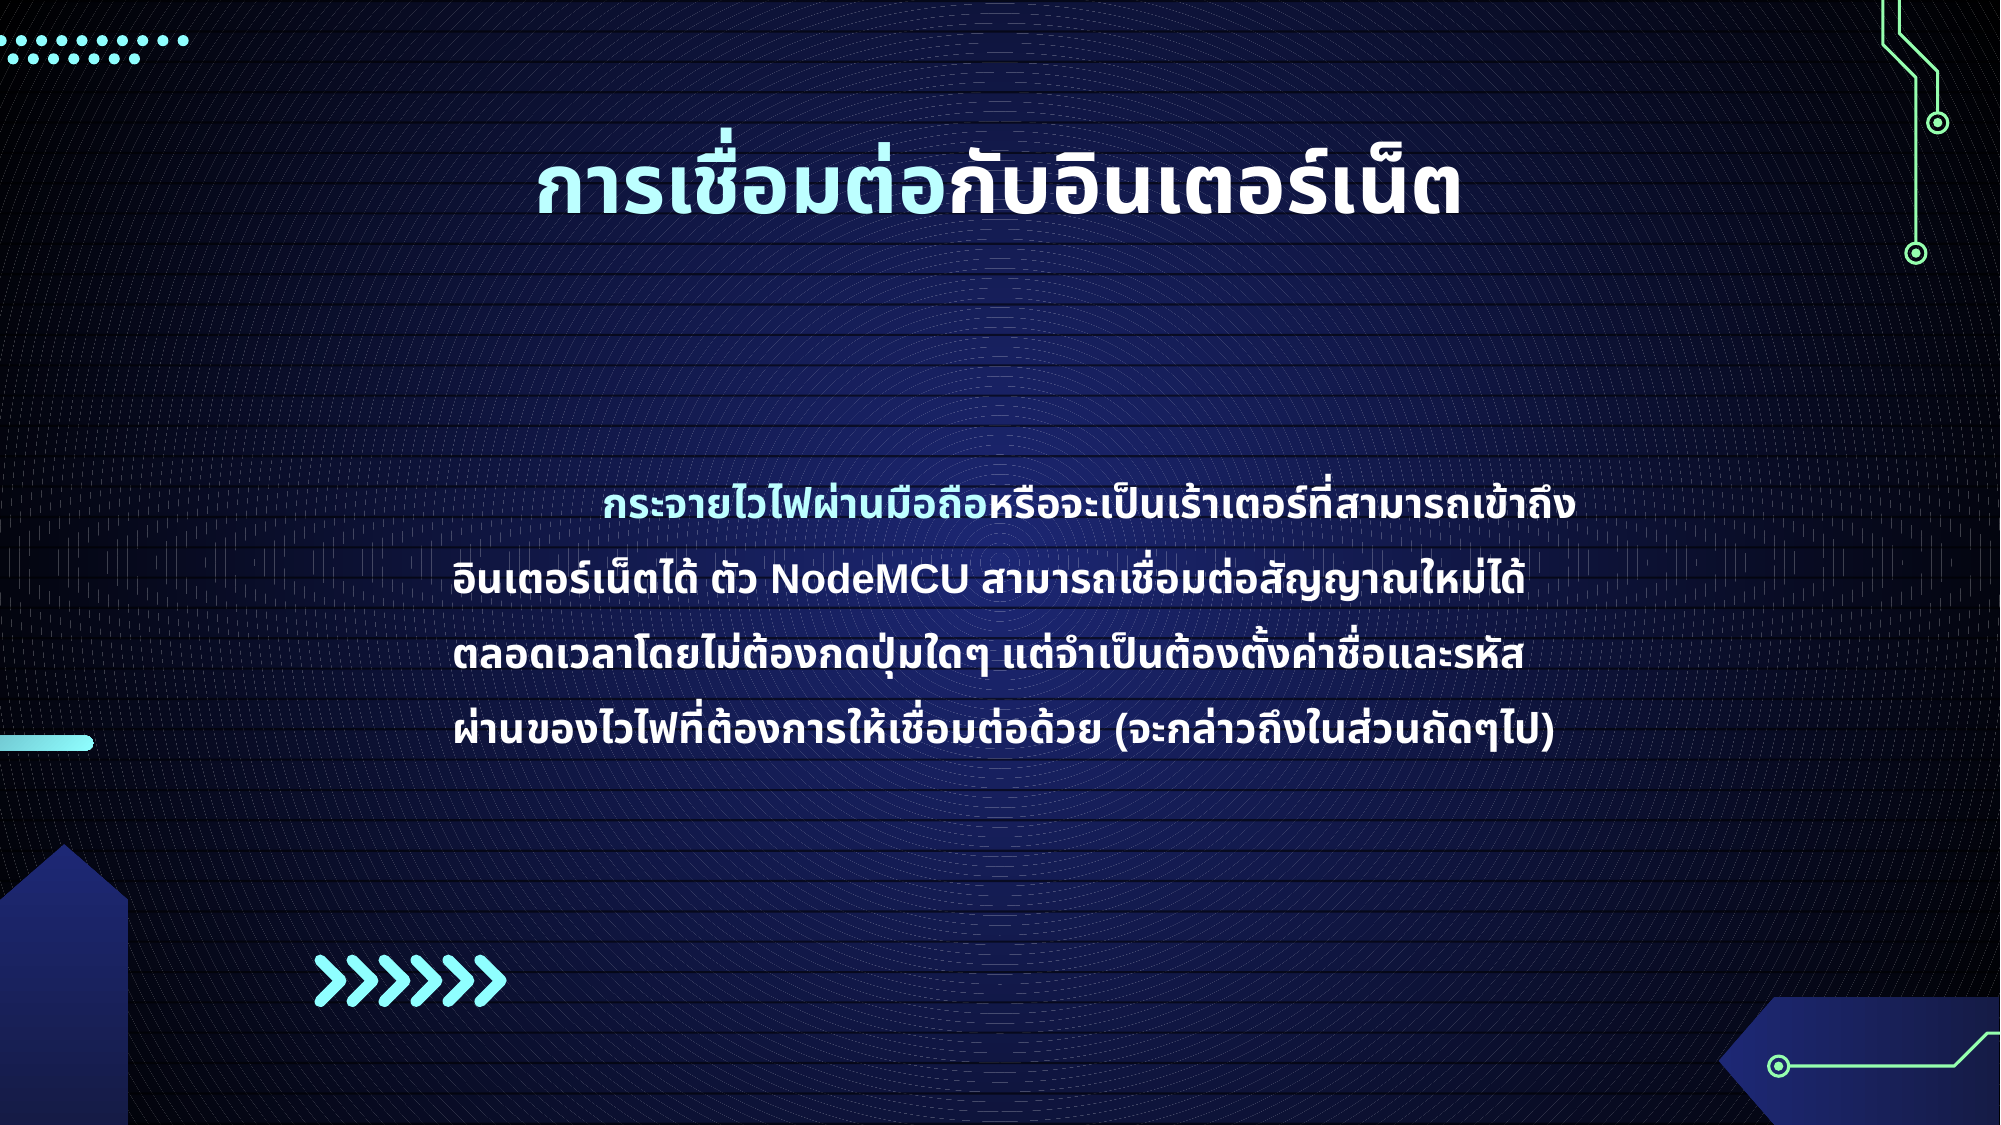

# การเชื่อมต่อกับอินเตอร์เน็ต
	กระจายไวไฟผ่านมือถือหรือจะเป็นเร้าเตอร์ที่สามารถเข้าถึงอินเตอร์เน็ตได้ ตัว NodeMCU สามารถเชื่อมต่อสัญญาณใหม่ได้ตลอดเวลาโดยไม่ต้องกดปุ่มใดๆ แต่จำเป็นต้องตั้งค่าชื่อและรหัสผ่านของไวไฟที่ต้องการให้เชื่อมต่อด้วย (จะกล่าวถึงในส่วนถัดๆไป)